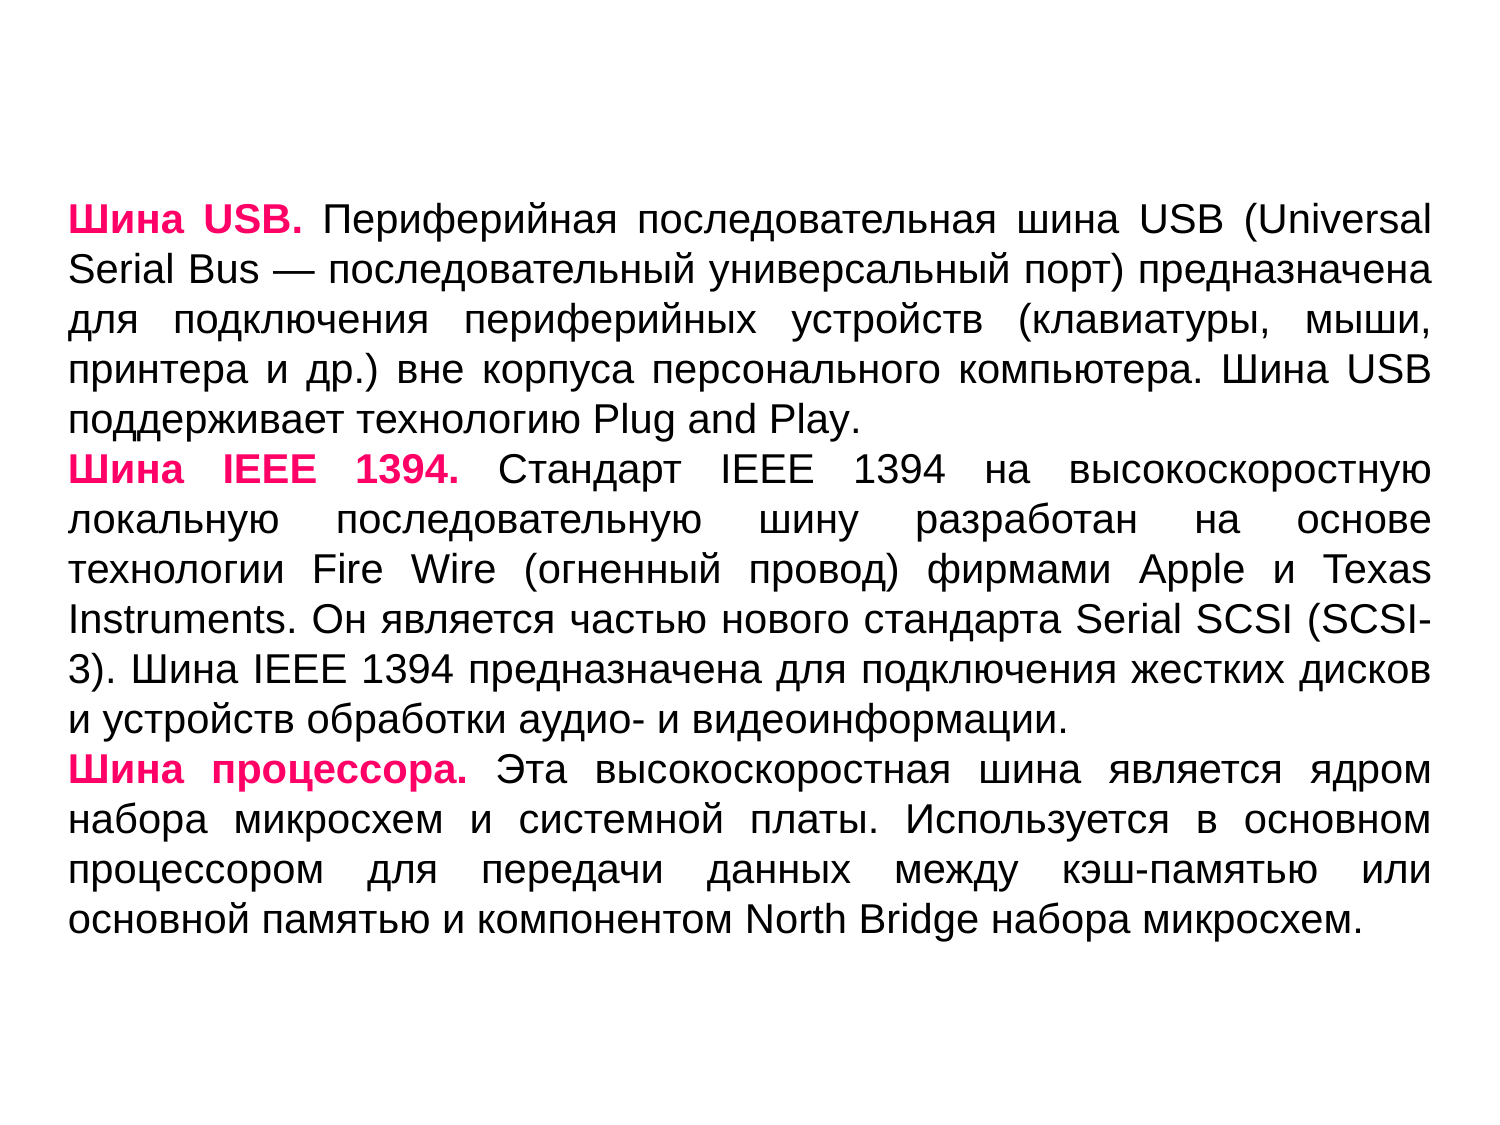

Шина USВ. Периферийная последовательная шина USB (Universal Serial Bus — последовательный универсальный порт) предназначена для подключения периферийных устройств (клавиатуры, мыши, принтера и др.) вне корпуса персонального компьютера. Шина USB поддерживает технологию Plug and Play.
Шина IEEE 1394. Стандарт IEEE 1394 на высокоскоростную локальную последовательную шину разработан на основе технологии Fire Wire (огненный провод) фирмами Apple и Texas Instruments. Он является частью нового стандарта Serial SCSI (SCSI-3). Шина IEEE 1394 предназначена для подключения жестких дисков и устройств обработки аудио- и видеоинформации.
Шина процессора. Эта высокоскоростная шина является ядром набора микросхем и системной платы. Используется в основном процессором для передачи данных между кэш-памятью или основной памятью и компонентом North Bridge набора микросхем.